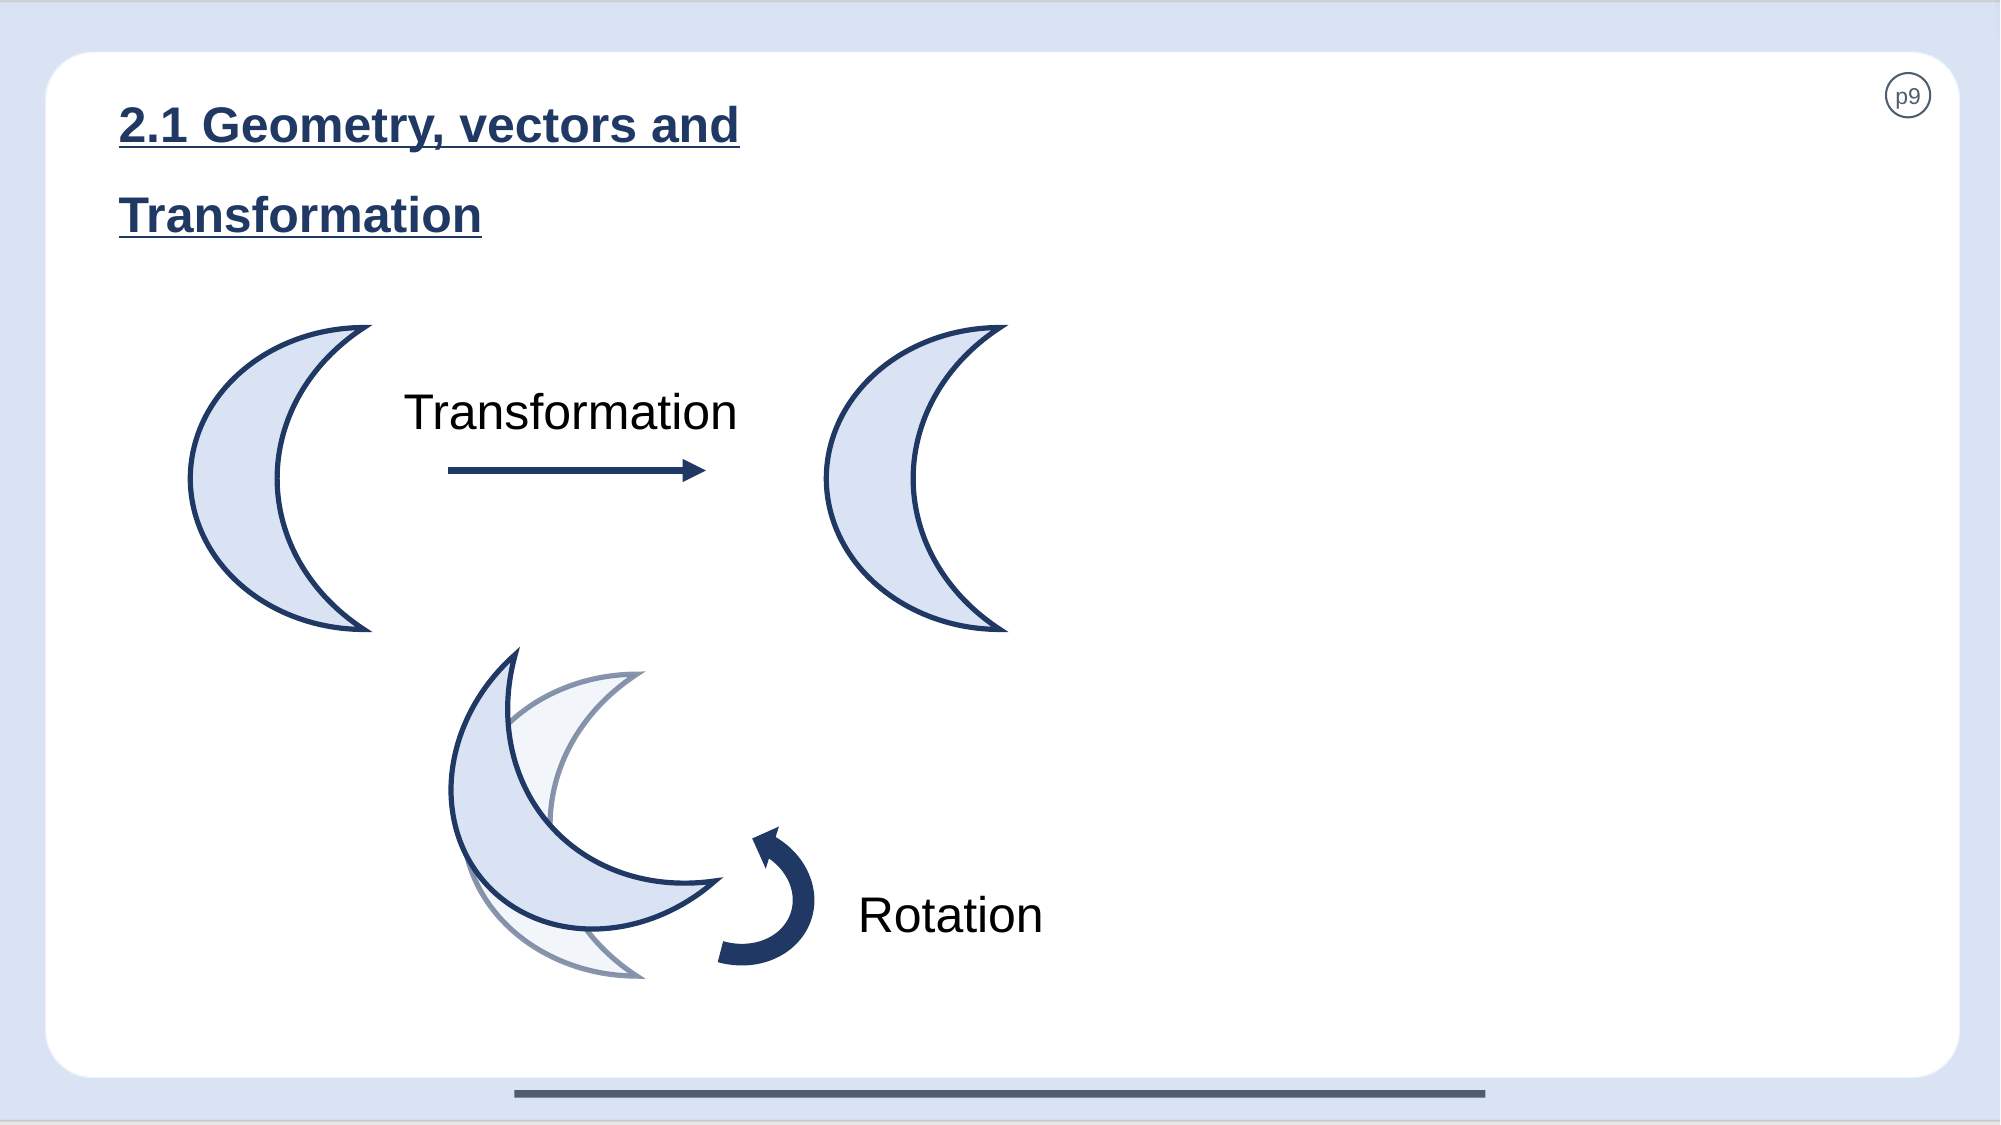

2.1 Geometry, vectors and Transformation
p9

Transformation

Rotation